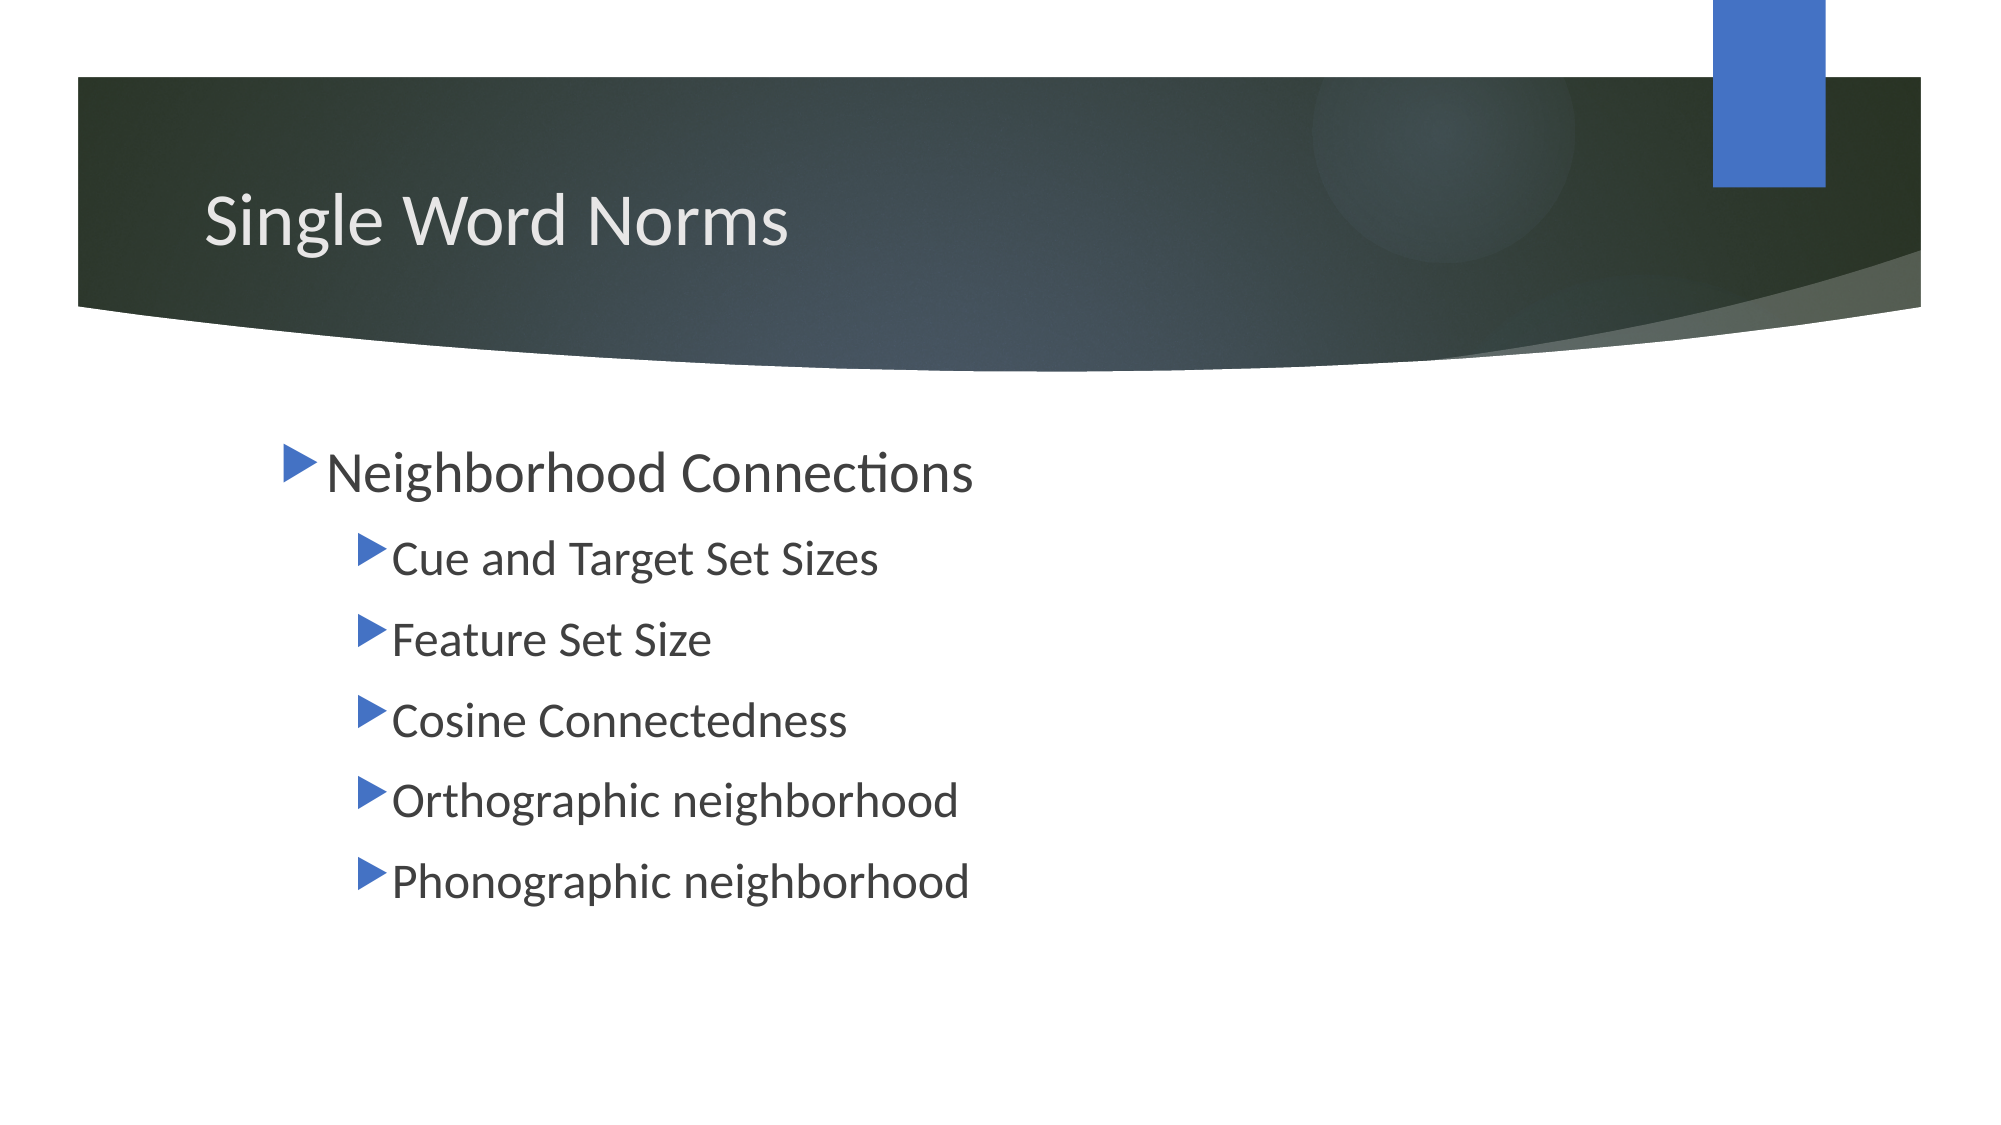

# Single Word Norms
Neighborhood Connections
Cue and Target Set Sizes
Feature Set Size
Cosine Connectedness
Orthographic neighborhood
Phonographic neighborhood